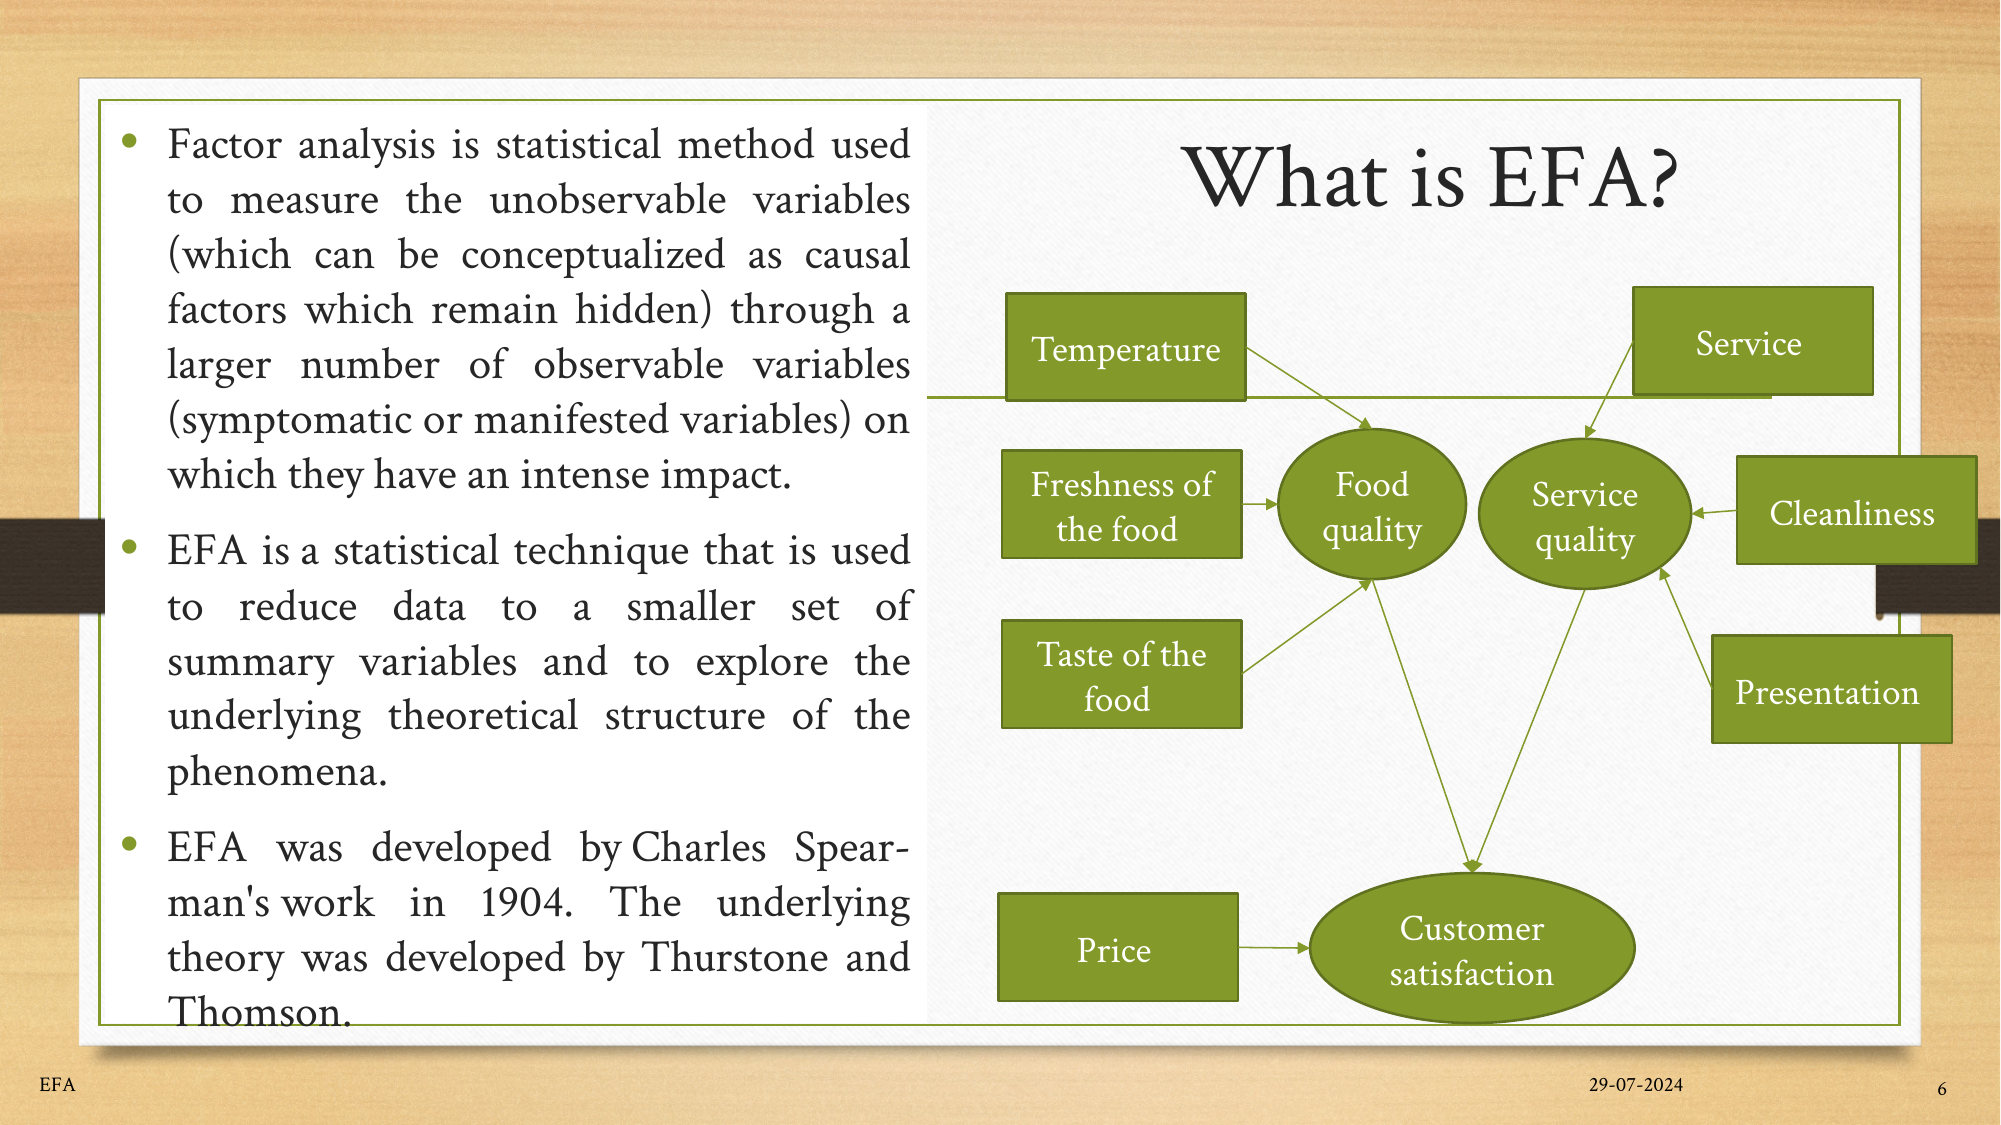

Factor analysis is statistical method used to measure the unobservable variables (which can be conceptualized as causal factors which remain hidden) through a larger number of observable variables (symptomatic or manifested variables) on which they have an intense impact.
EFA is a statistical technique that is used to reduce data to a smaller set of summary variables and to explore the underlying theoretical structure of the phenomena.
EFA was developed by Charles Spear-man's work in 1904. The underlying theory was developed by Thurstone and Thomson.

# What is EFA?
Service
Temperature
Food quality
Service quality
Freshness of the food
Cleanliness
Taste of the food
Presentation
Customer satisfaction
Price
EFA
29-07-2024
6